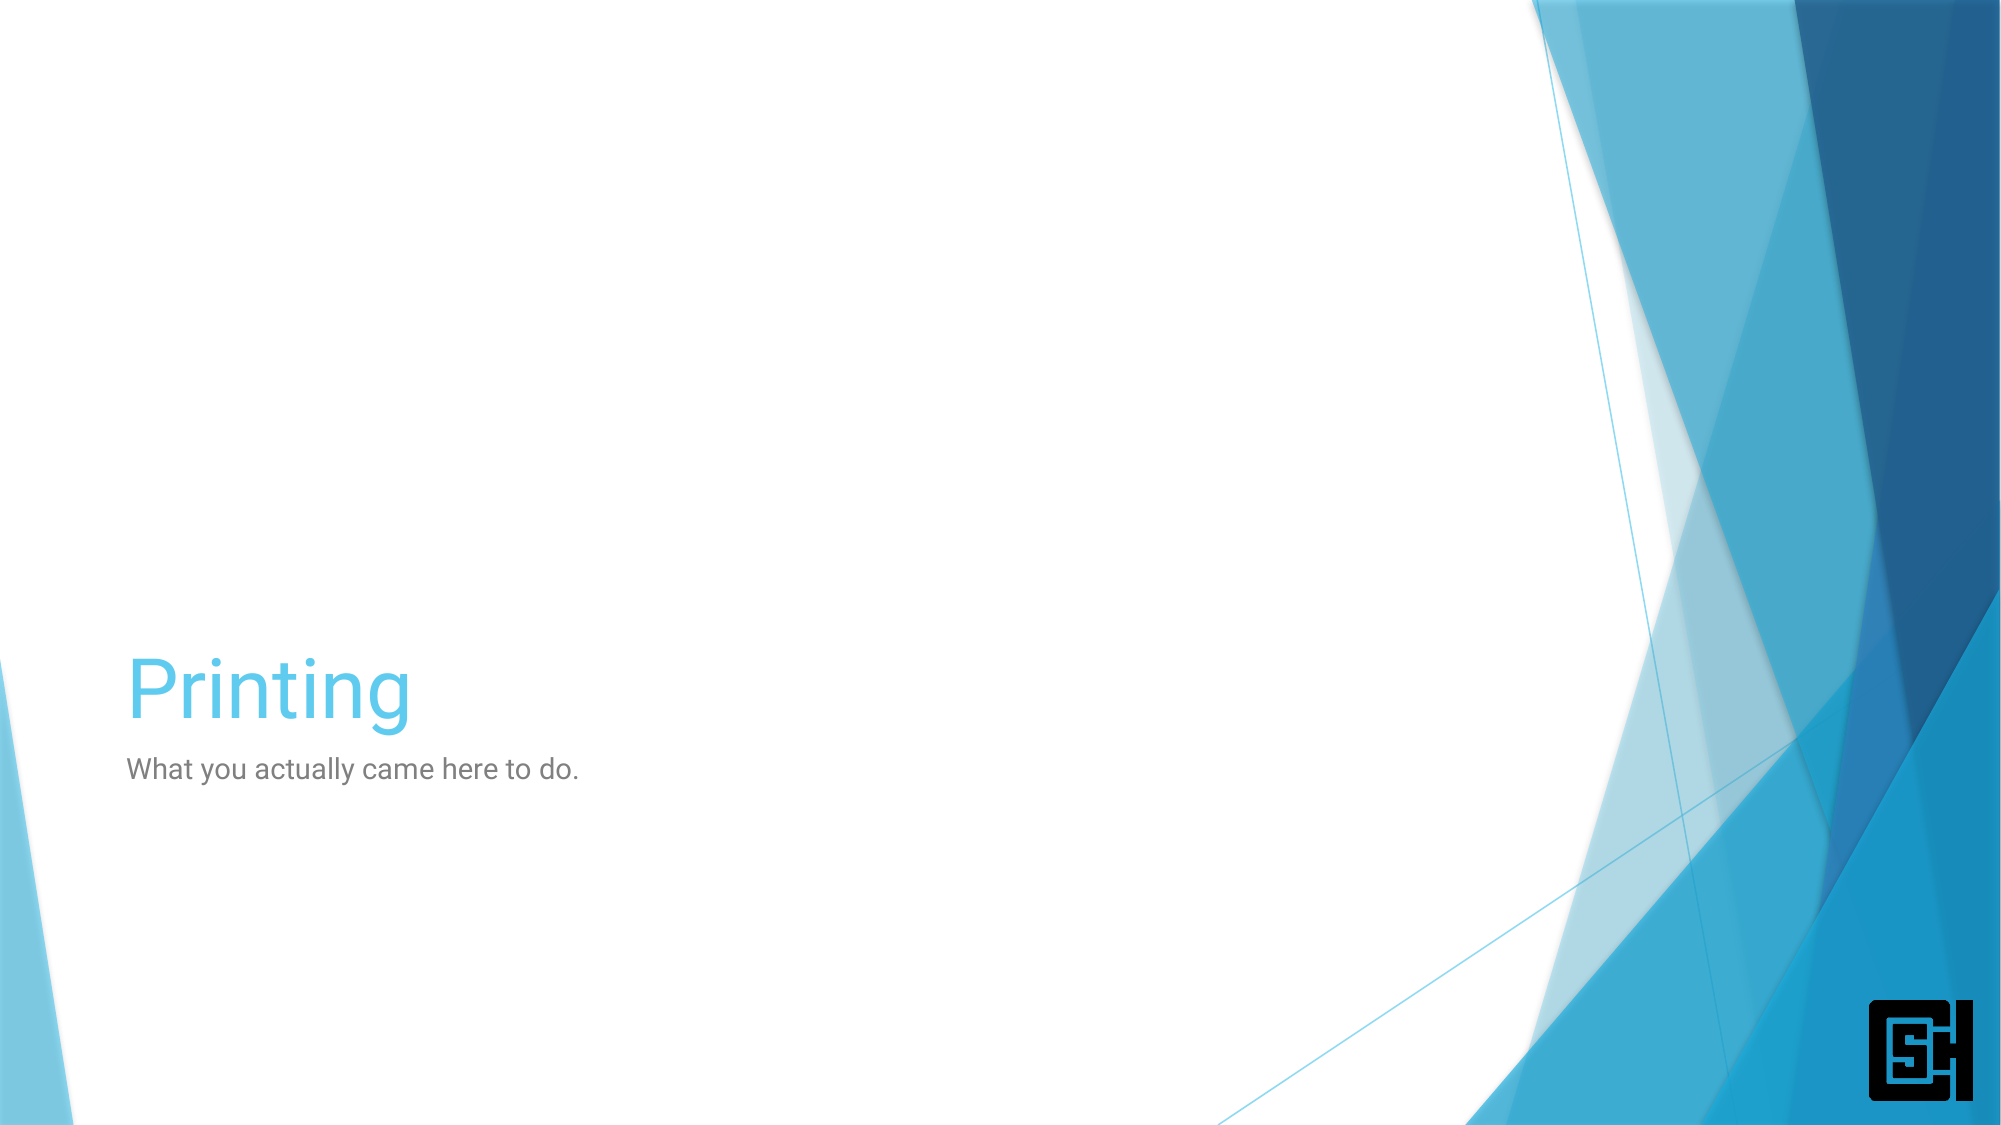

# Printing
What you actually came here to do.